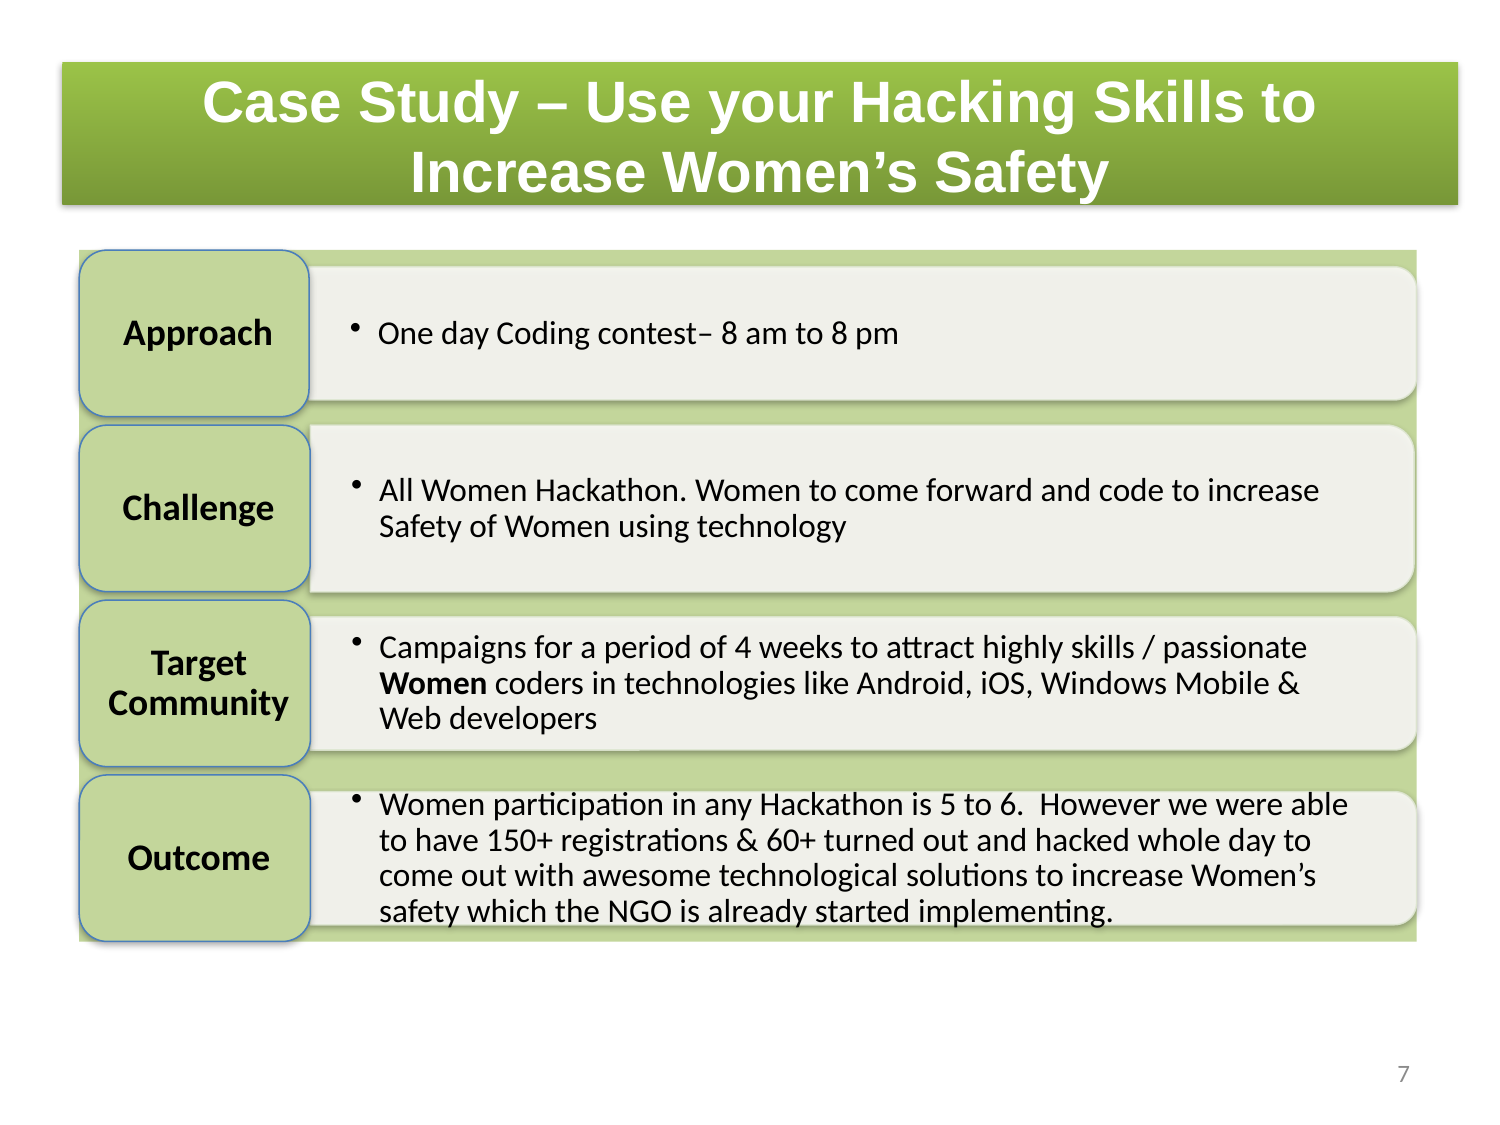

Case Study – Use your Hacking Skills to Increase Women’s Safety
One day Coding contest– 8 am to 8 pm
Approach
All Women Hackathon. Women to come forward and code to increase Safety of Women using technology
Challenge
Campaigns for a period of 4 weeks to attract highly skills / passionate Women coders in technologies like Android, iOS, Windows Mobile & Web developers
Target Community
Women participation in any Hackathon is 5 to 6.  However we were able to have 150+ registrations & 60+ turned out and hacked whole day to come out with awesome technological solutions to increase Women’s safety which the NGO is already started implementing.
Outcome
7